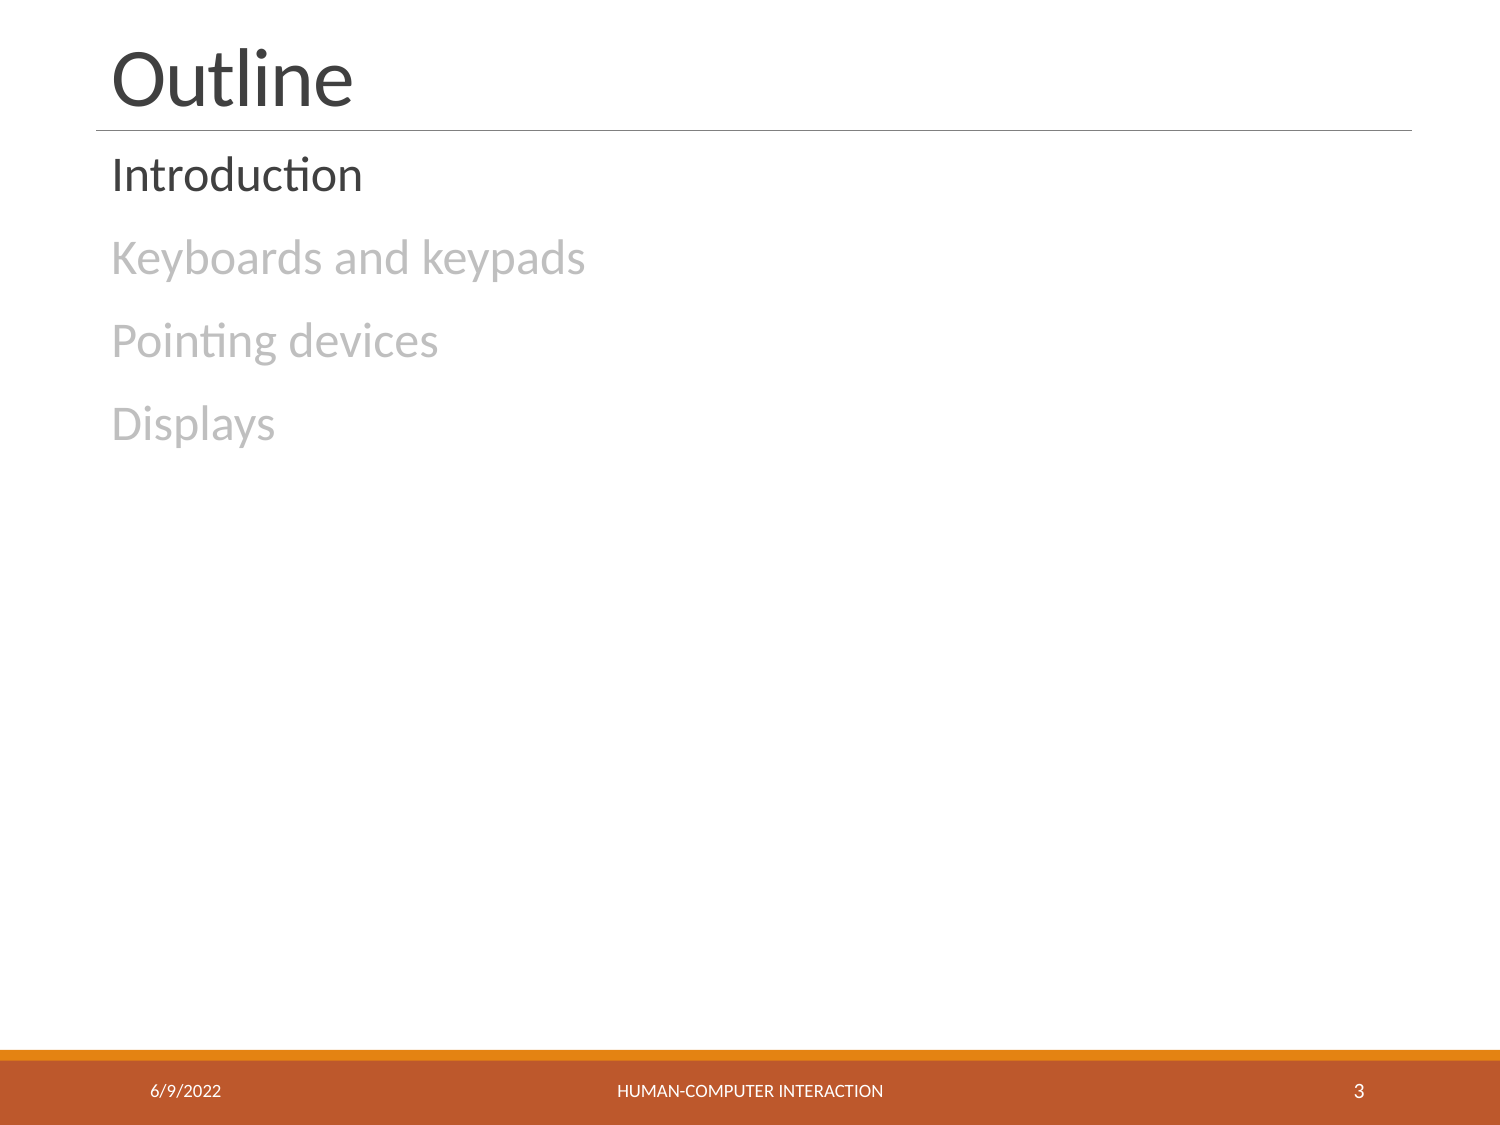

# Outline
Introduction
Keyboards and keypads
Pointing devices
Displays
6/9/2022
Human-computer interaction
3